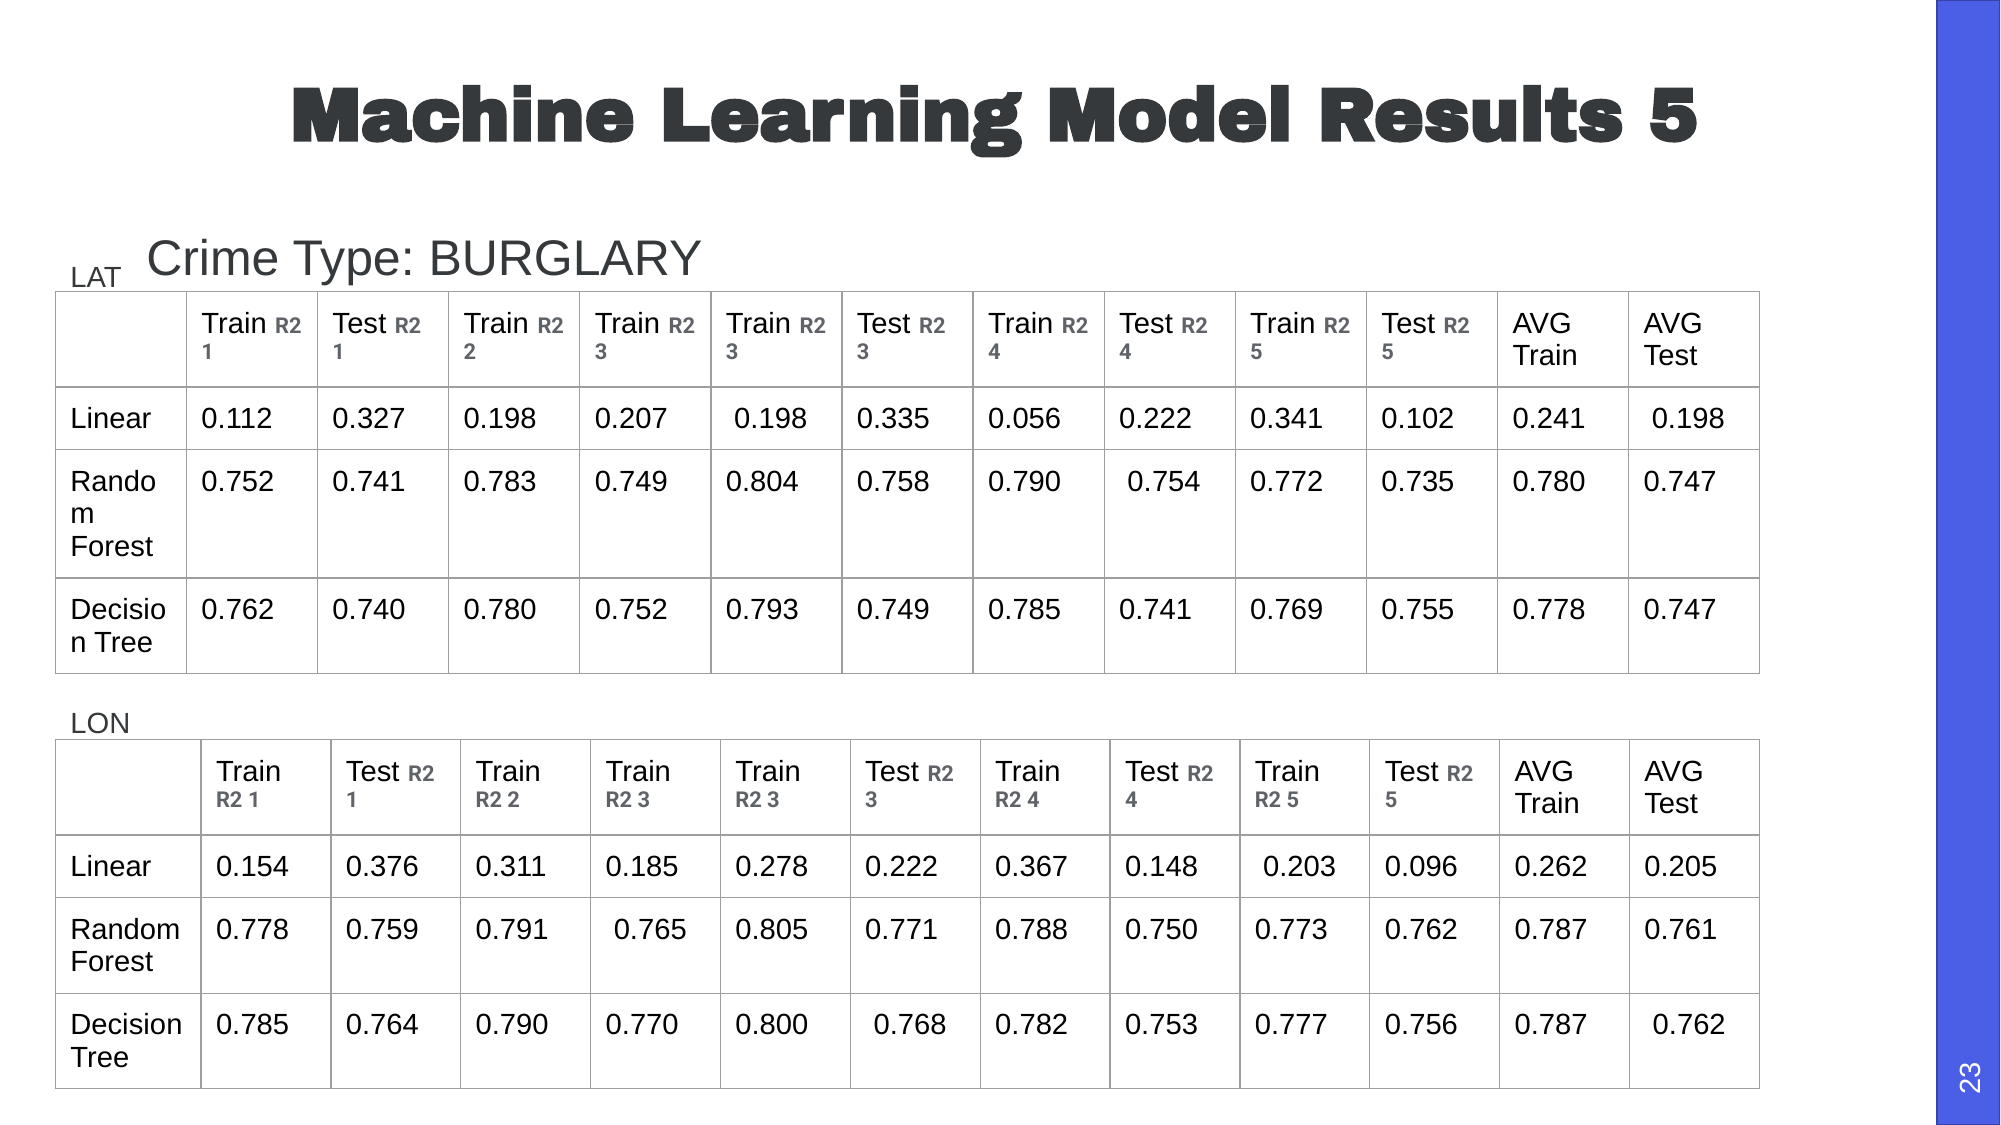

# Machine Learning Model Results 5

Crime Type: BURGLARY

LAT
|  | Train R2 1 | Test R2 1 | Train R2 2 | Train R2 3 | Train R2 3 | Test R2 3 | Train R2 4 | Test R2 4 | Train R2 5 | Test R2 5 | AVG Train | AVG Test |
| --- | --- | --- | --- | --- | --- | --- | --- | --- | --- | --- | --- | --- |
| Linear | 0.112 | 0.327 | 0.198 | 0.207 | 0.198 | 0.335 | 0.056 | 0.222 | 0.341 | 0.102 | 0.241 | 0.198 |
| Random Forest | 0.752 | 0.741 | 0.783 | 0.749 | 0.804 | 0.758 | 0.790 | 0.754 | 0.772 | 0.735 | 0.780 | 0.747 |
| Decision Tree | 0.762 | 0.740 | 0.780 | 0.752 | 0.793 | 0.749 | 0.785 | 0.741 | 0.769 | 0.755 | 0.778 | 0.747 |
LON
|  | Train R2 1 | Test R2 1 | Train R2 2 | Train R2 3 | Train R2 3 | Test R2 3 | Train R2 4 | Test R2 4 | Train R2 5 | Test R2 5 | AVG Train | AVG Test |
| --- | --- | --- | --- | --- | --- | --- | --- | --- | --- | --- | --- | --- |
| Linear | 0.154 | 0.376 | 0.311 | 0.185 | 0.278 | 0.222 | 0.367 | 0.148 | 0.203 | 0.096 | 0.262 | 0.205 |
| Random Forest | 0.778 | 0.759 | 0.791 | 0.765 | 0.805 | 0.771 | 0.788 | 0.750 | 0.773 | 0.762 | 0.787 | 0.761 |
| Decision Tree | 0.785 | 0.764 | 0.790 | 0.770 | 0.800 | 0.768 | 0.782 | 0.753 | 0.777 | 0.756 | 0.787 | 0.762 |
23